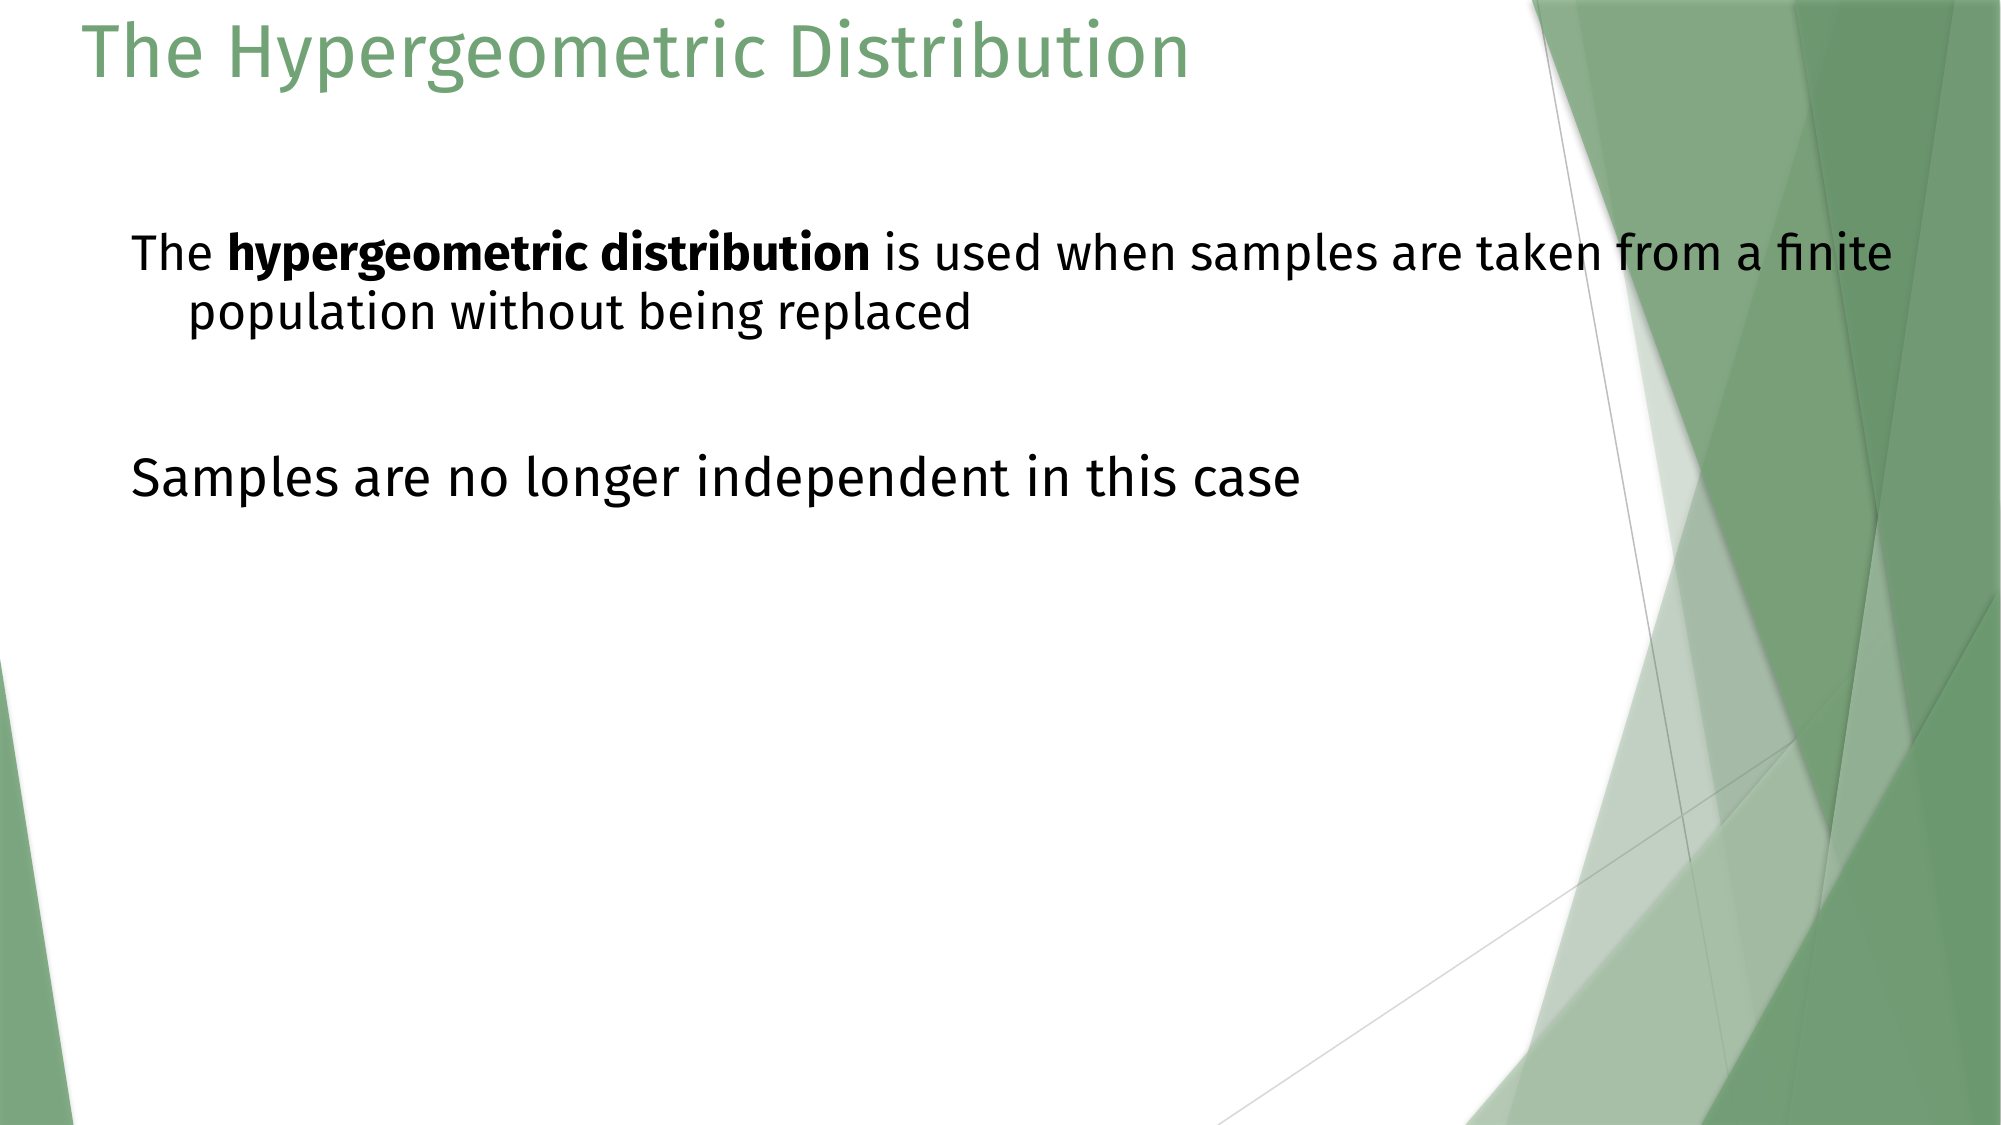

# The Hypergeometric Distribution
The hypergeometric distribution is used when samples are taken from a finite population without being replaced

Samples are no longer independent in this case